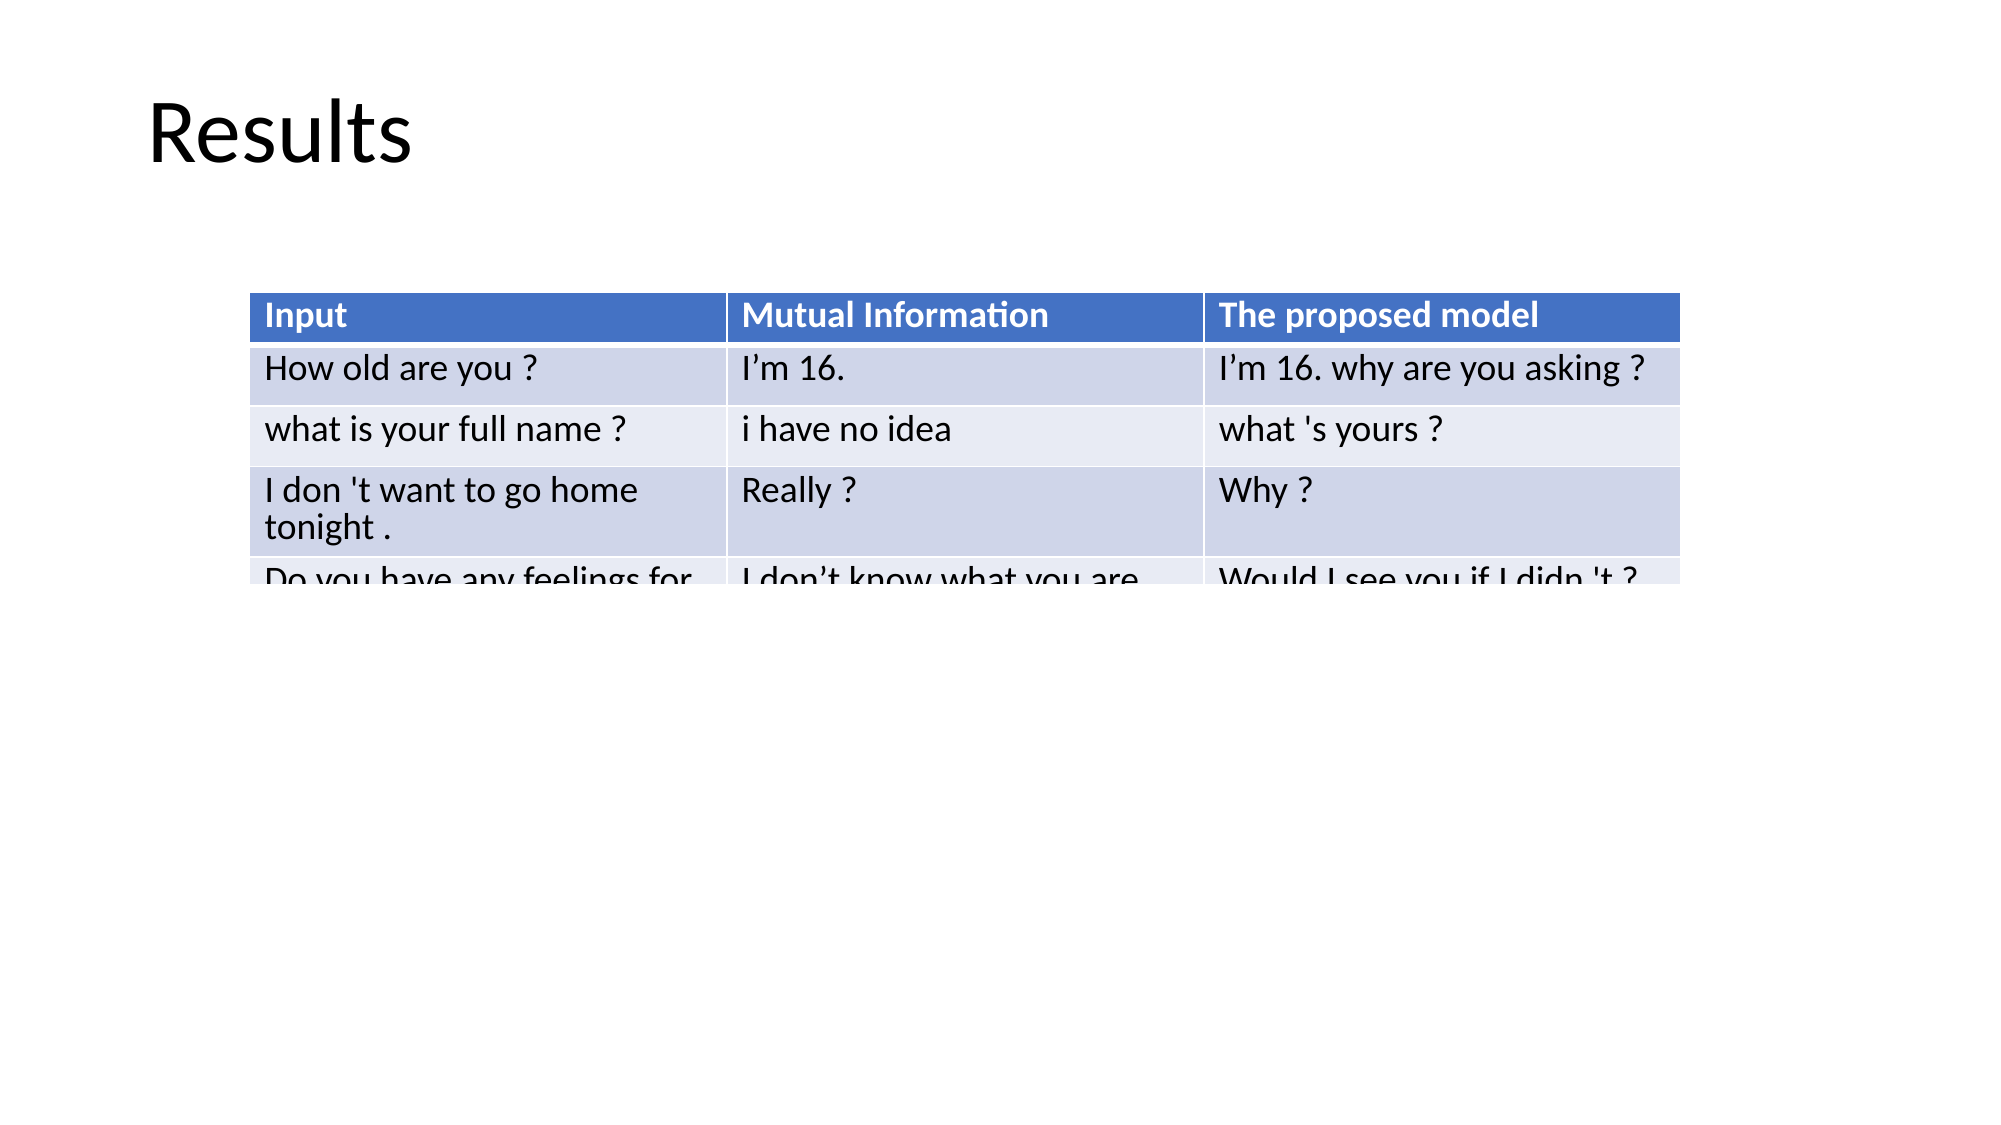

Results
| Input | Mutual Information | The proposed model |
| --- | --- | --- |
| How old are you ? | I’m 16. | I’m 16. why are you asking ? |
| what is your full name ? | i have no idea | what 's yours ? |
| I don 't want to go home tonight . | Really ? | Why ? |
| Do you have any feelings for me ? | I don’t know what you are talking about. | Would I see you if I didn 't ? |